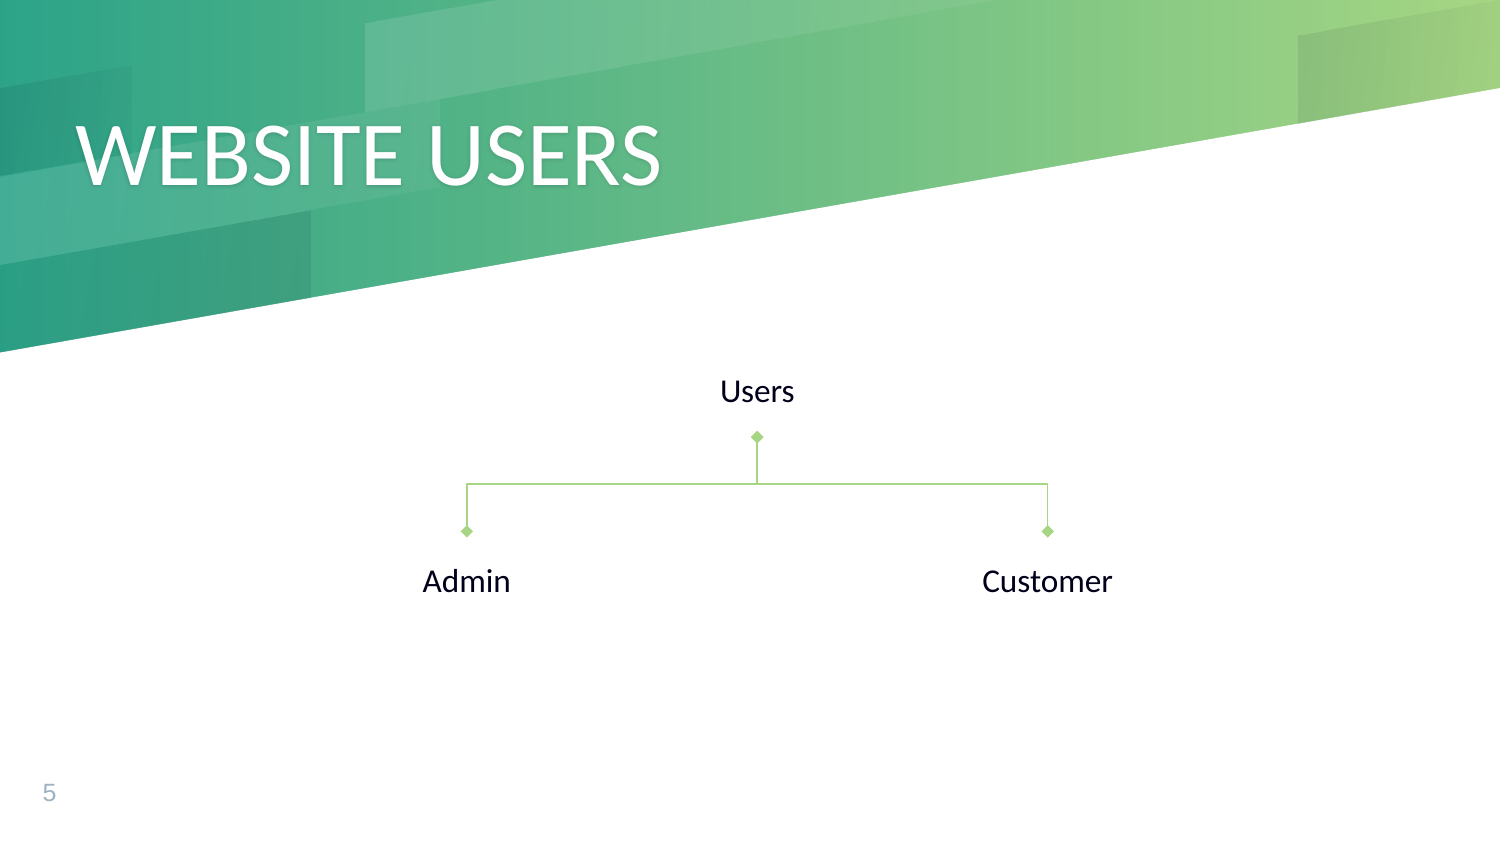

# WEBSITE USERS
Users
Admin
Customer
5